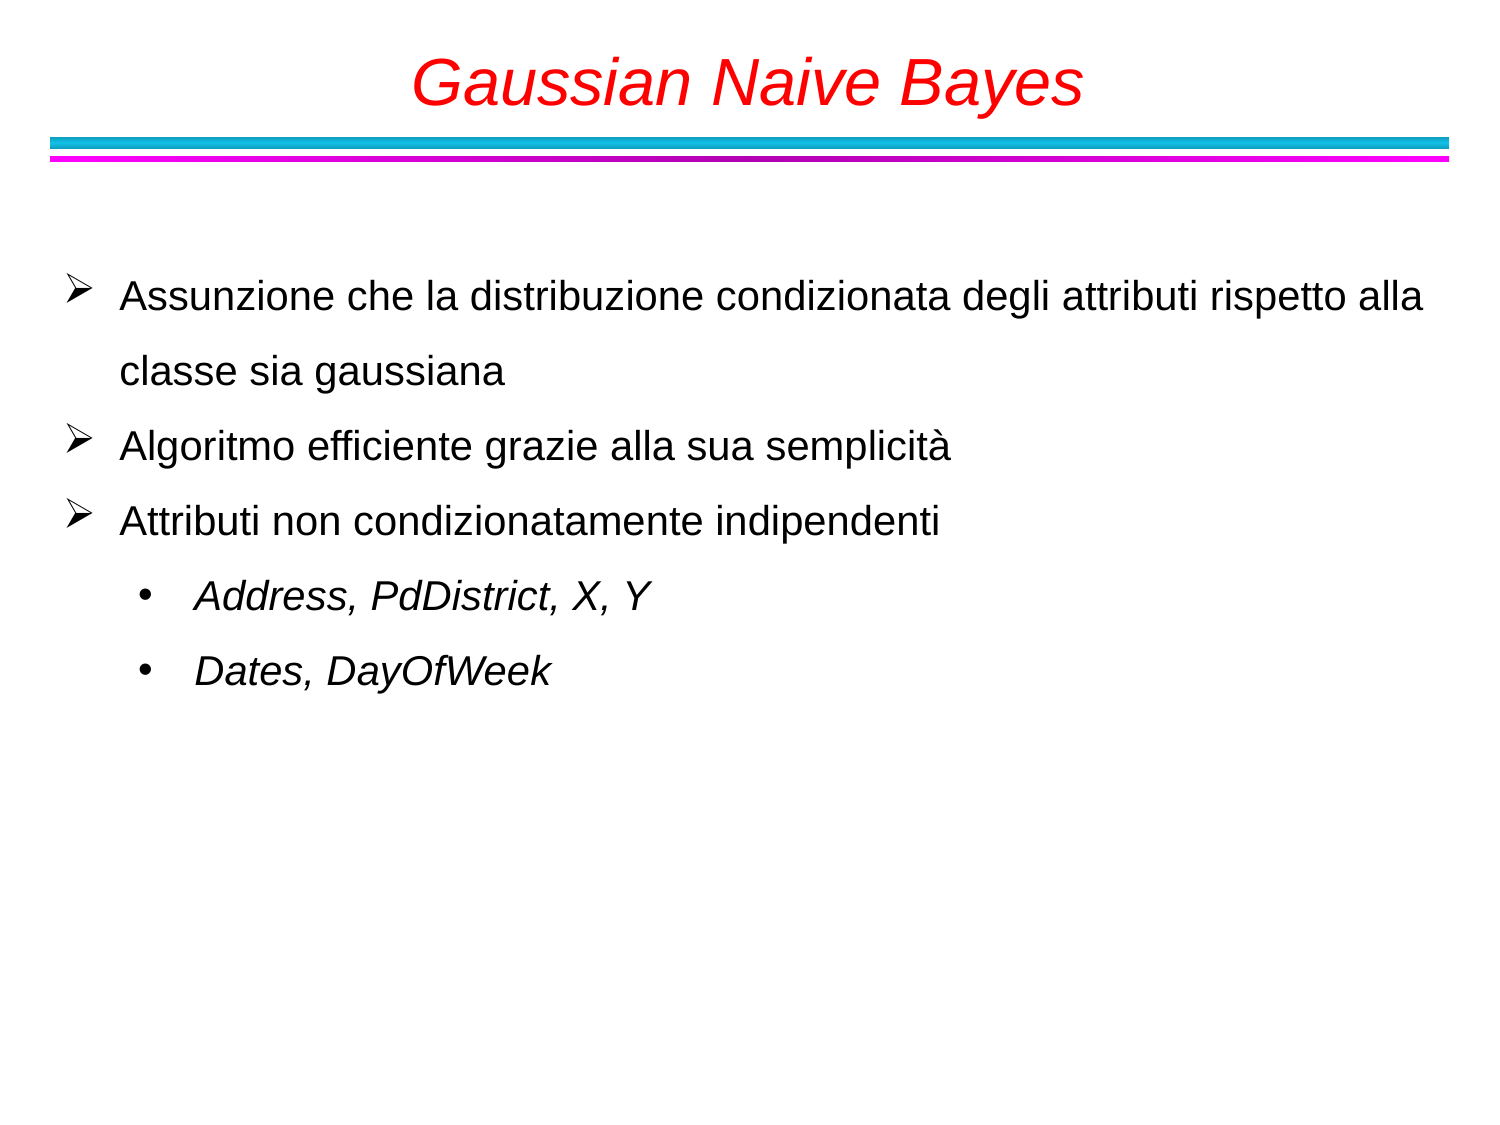

Gaussian Naive Bayes
Assunzione che la distribuzione condizionata degli attributi rispetto alla classe sia gaussiana
Algoritmo efficiente grazie alla sua semplicità
Attributi non condizionatamente indipendenti
Address, PdDistrict, X, Y
Dates, DayOfWeek